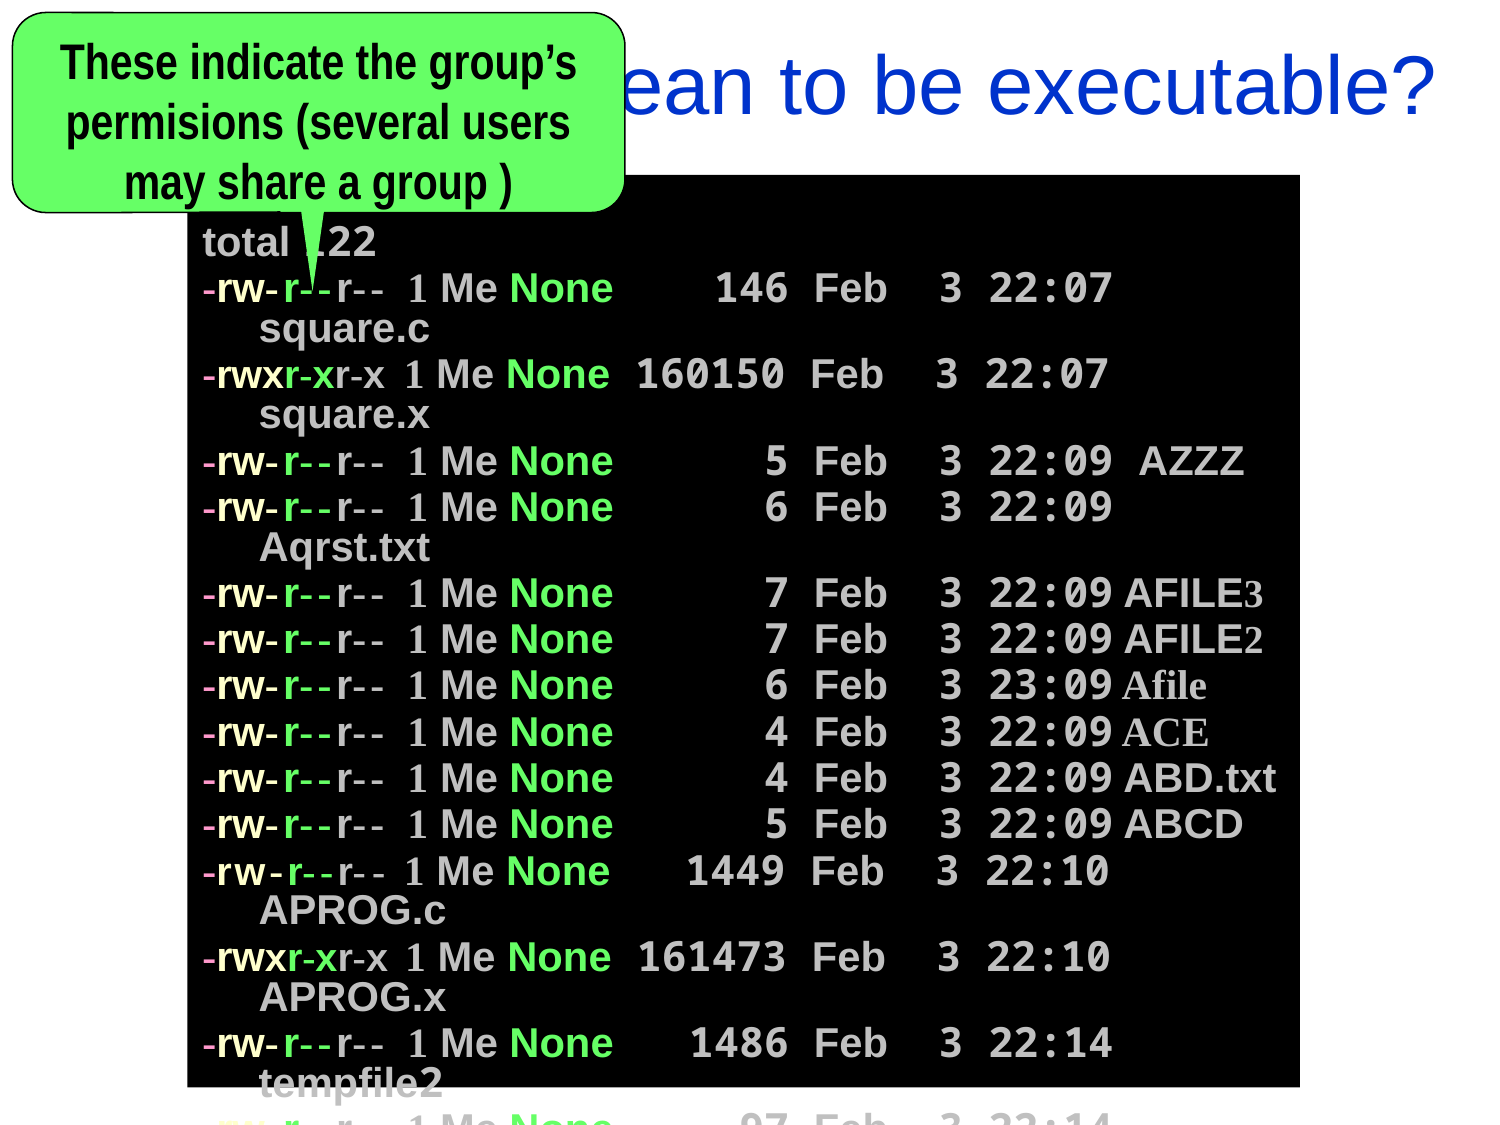

These indicate the group’s permisions (several users may share a group )
What does it mean to be executable?
% ls -lrt
total 122
-rw- r- - r- -  1 Me None    146 Feb  3 22:07 square.c
-rwxr-xr-x  1 Me None 160150 Feb  3 22:07 square.x
-rw- r- - r- -  1 Me None      5 Feb  3 22:09 AZZZ
-rw- r- - r- -  1 Me None      6 Feb  3 22:09 Aqrst.txt
-rw- r- - r- -  1 Me None      7 Feb  3 22:09 AFILE3
-rw- r- - r- -  1 Me None      7 Feb  3 22:09 AFILE2
-rw- r- - r- -  1 Me None      6 Feb  3 23:09 Afile
-rw- r- - r- -  1 Me None      4 Feb  3 22:09 ACE
-rw- r- - r- -  1 Me None      4 Feb  3 22:09 ABD.txt
-rw- r- - r- -  1 Me None      5 Feb  3 22:09 ABCD
-r w - r- - r- -  1 Me None   1449 Feb  3 22:10 APROG.c
-rwxr-xr-x  1 Me None 161473 Feb  3 22:10 APROG.x
-rw- r- - r- -  1 Me None   1486 Feb  3 22:14 tempfile2
-rw- r- - r- -  1 Me None     97 Feb  3 22:14 tempfile3
-rw- r- - r- -  1 Me None     70 Feb  3 22:15 tempfile4
-rw- r- - r- -  1 Me None     49 Feb  3 22:16 count_A_files
-rw- r- - r- -  1 Me None     49 Feb 12 23:54 count_files